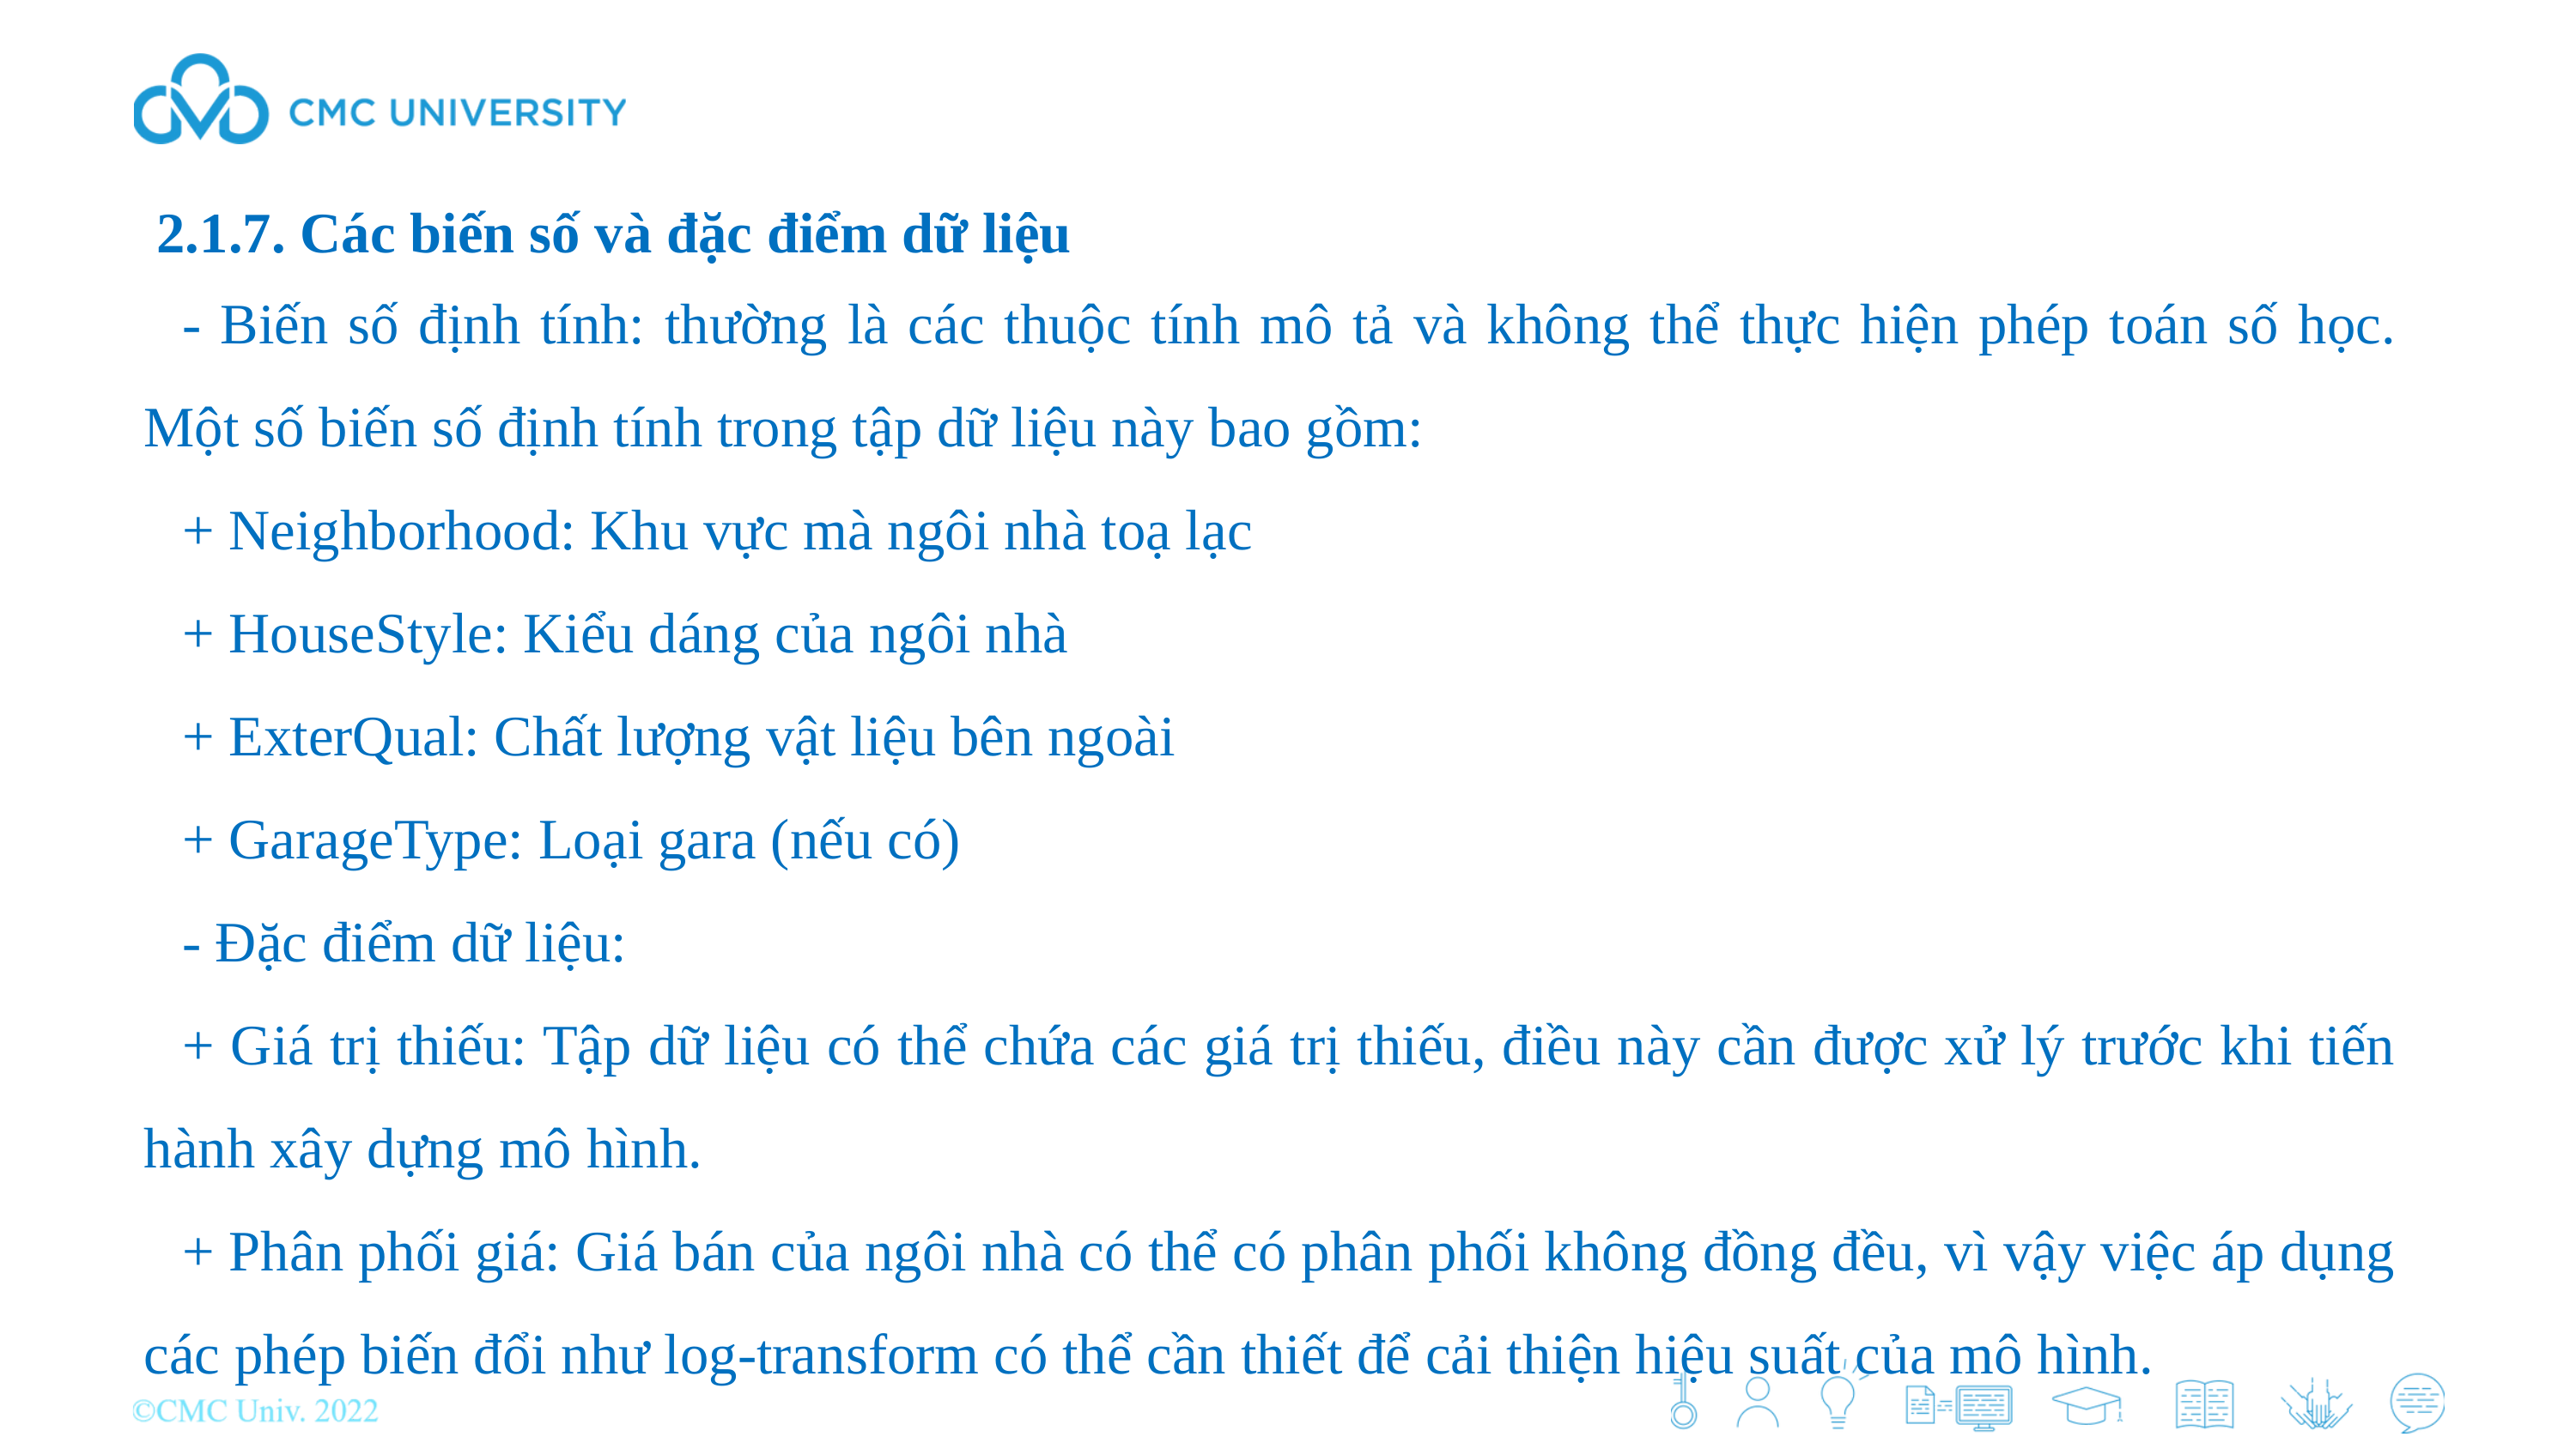

2.1.7. Các biến số và đặc điểm dữ liệu
- Biến số định tính: thường là các thuộc tính mô tả và không thể thực hiện phép toán số học. Một số biến số định tính trong tập dữ liệu này bao gồm:
+ Neighborhood: Khu vực mà ngôi nhà toạ lạc
+ HouseStyle: Kiểu dáng của ngôi nhà
+ ExterQual: Chất lượng vật liệu bên ngoài
+ GarageType: Loại gara (nếu có)
- Đặc điểm dữ liệu:
+ Giá trị thiếu: Tập dữ liệu có thể chứa các giá trị thiếu, điều này cần được xử lý trước khi tiến hành xây dựng mô hình.
+ Phân phối giá: Giá bán của ngôi nhà có thể có phân phối không đồng đều, vì vậy việc áp dụng các phép biến đổi như log-transform có thể cần thiết để cải thiện hiệu suất của mô hình.